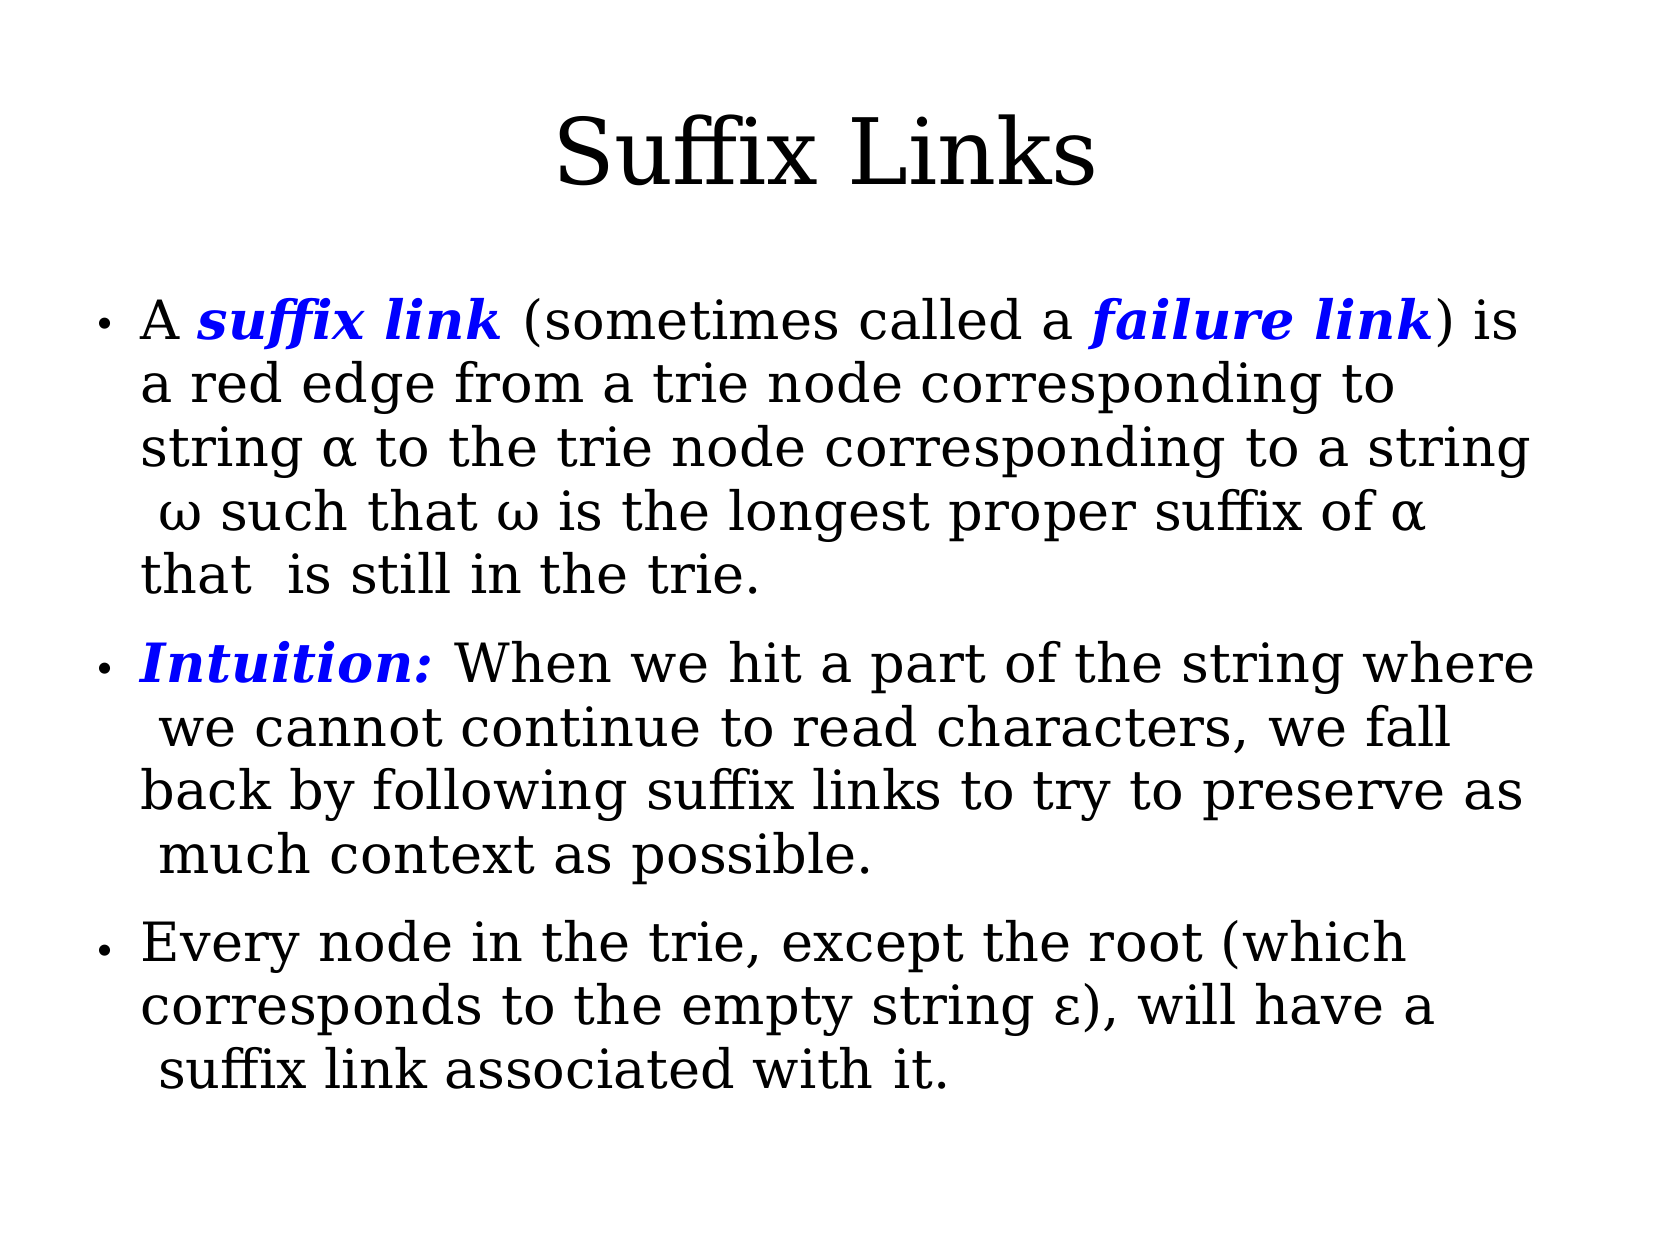

# Suffix Links
A suffix link (sometimes called a failure link) is  a red edge from a trie node corresponding to  string α to the trie node corresponding to a string  ω such that ω is the longest proper suffix of α that  is still in the trie.
Intuition: When we hit a part of the string where  we cannot continue to read characters, we fall  back by following suffix links to try to preserve as  much context as possible.
Every node in the trie, except the root (which  corresponds to the empty string ε), will have a  suffix link associated with it.
●
●
●